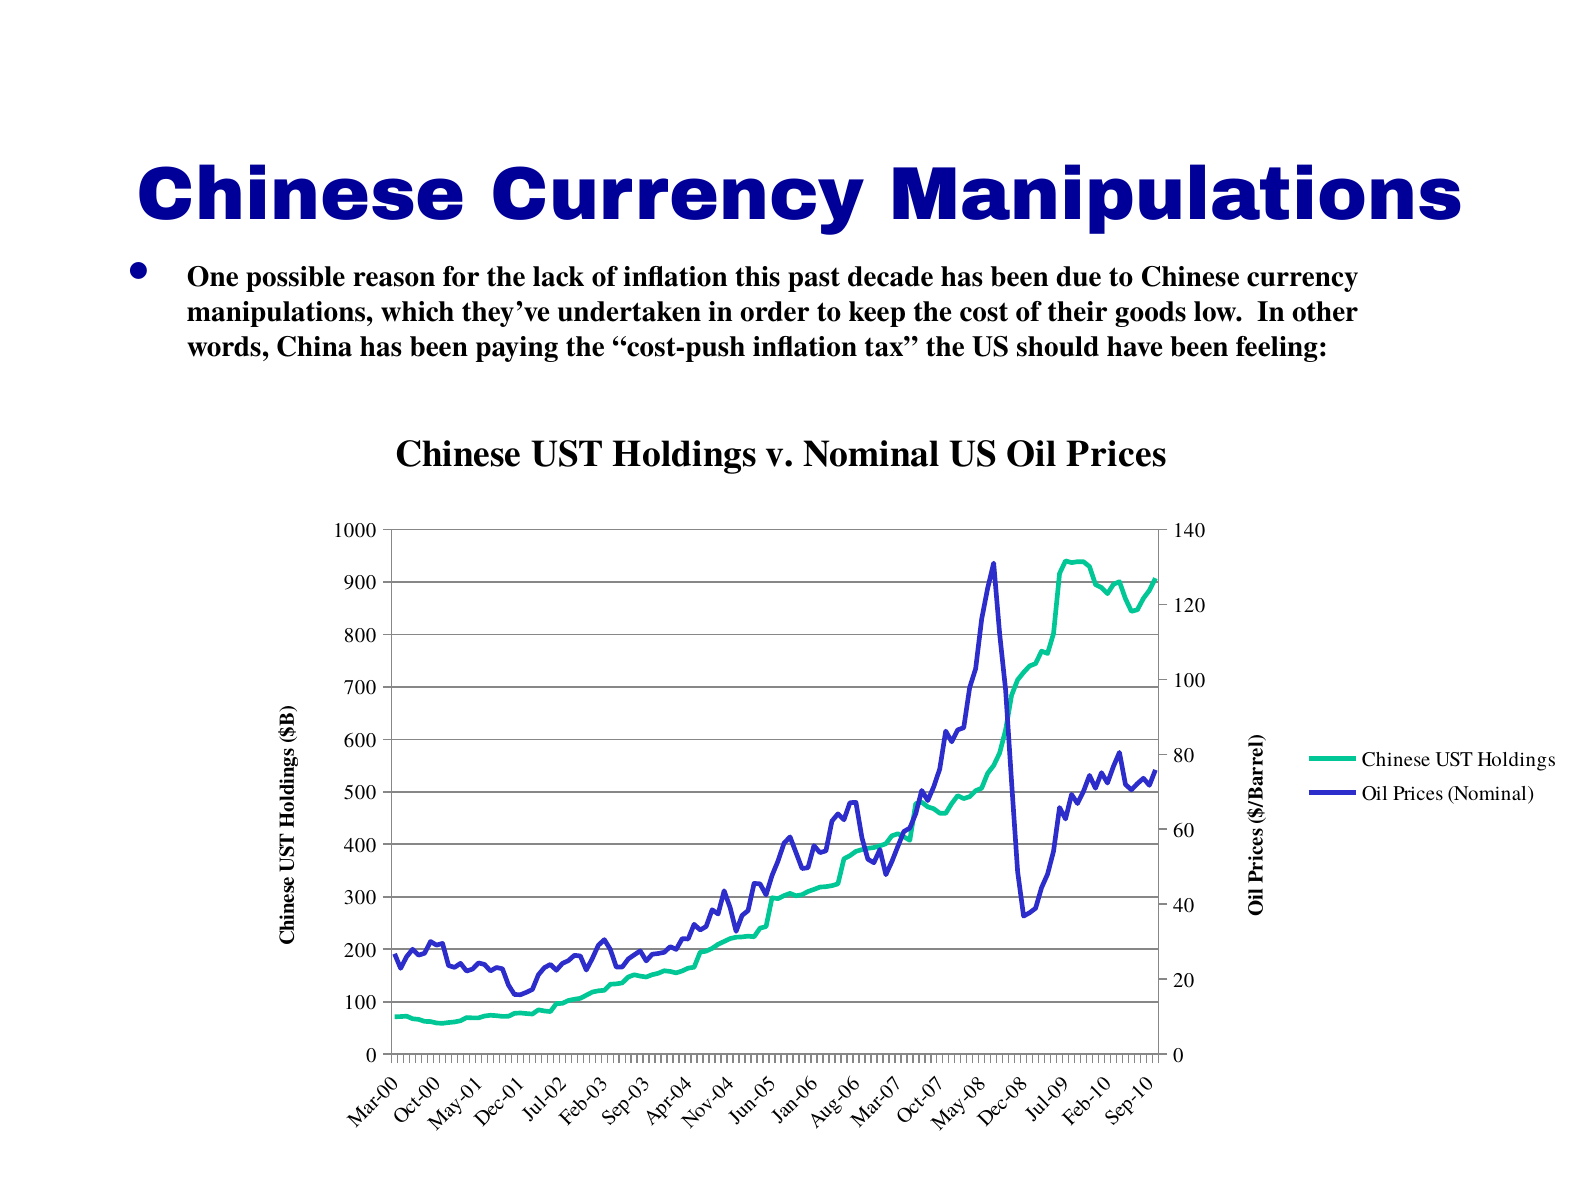

# Chinese Currency Manipulations
One possible reason for the lack of inflation this past decade has been due to Chinese currency manipulations, which they’ve undertaken in order to keep the cost of their goods low.  In other words, China has been paying the “cost-push inflation tax” the US should have been feeling:

### Chart: Chinese UST Holdings v. Nominal US Oil Prices

| Category |  |  |
|---|---|---|
| 36586 | 71.4 | 26.78399999999989 |
| 36617 | 71.7 | 22.90749999999989 |
| 36647 | 72.5 | 26.015 |
| 36678 | 67.5 | 27.974 |
| 36708 | 66.4 | 26.4175 |
| 36739 | 62.6 | 26.924999999999986 |
| 36770 | 62.1 | 30.052 |
| 36800 | 59.5 | 29.095000000000002 |
| 36831 | 58.9 | 29.5575 |
| 36861 | 60.3 | 23.637999999999998 |
| 36892 | 61.5 | 23.16 |
| 36923 | 63.7 | 24.2375 |
| 36951 | 69.8 | 22.176000000000005 |
| 36982 | 69.2 | 22.7 |
| 37012 | 69.2 | 24.3375 |
| 37043 | 72.7 | 23.947999999999986 |
| 37073 | 74.2 | 22.22 |
| 37104 | 73.4 | 23.128000000000004 |
| 37135 | 72.0 | 22.772499999999663 |
| 37165 | 72.3 | 18.442499999999544 |
| 37196 | 77.9 | 15.928 |
| 37226 | 78.6 | 15.865000000000126 |
| 37257 | 77.5 | 16.509999999999987 |
| 37288 | 76.5 | 17.259999999999987 |
| 37316 | 84.5 | 21.182000000000002 |
| 37347 | 82.4 | 23.075000000000003 |
| 37377 | 81.3 | 23.950000000000003 |
| 37408 | 96.5 | 22.39249999999979 |
| 37438 | 96.9 | 24.217499999999987 |
| 37469 | 102.3 | 24.958000000000002 |
| 37500 | 104.7 | 26.364999999999988 |
| 37530 | 106.5 | 26.195 |
| 37561 | 112.4 | 22.441999999999986 |
| 37591 | 118.4 | 25.522499999999663 |
| 37622 | 120.7 | 29.038 |
| 37653 | 121.8 | 30.562499999999616 |
| 37681 | 133.2 | 27.992499999999605 |
| 37712 | 134.0 | 23.22 |
| 37742 | 135.8 | 23.264000000000003 |
| 37773 | 147.1 | 25.41249999999969 |
| 37803 | 151.3 | 26.509999999999987 |
| 37834 | 148.8 | 27.54599999999999 |
| 37865 | 147.1 | 24.88249999999963 |
| 37895 | 151.5 | 26.668 |
| 37926 | 154.2 | 26.860000000000003 |
| 37956 | 159.0 | 27.17249999999999 |
| 37987 | 157.6 | 28.692 |
| 38018 | 155.0 | 27.96499999999999 |
| 38047 | 158.7 | 30.8325 |
| 38078 | 163.9 | 30.727999999999987 |
| 38108 | 165.8 | 34.6375 |
| 38139 | 194.3 | 33.12000000000001 |
| 38169 | 196.4 | 34.048 |
| 38200 | 201.6 | 38.52250000000031 |
| 38231 | 209.4 | 37.387499999999996 |
| 38261 | 214.8 | 43.576 |
| 38292 | 220.2 | 39.1375 |
| 38322 | 222.9 | 32.76400000000001 |
| 38353 | 223.5 | 37.0125 |
| 38384 | 224.9 | 38.2875 |
| 38412 | 223.7 | 45.5575 |
| 38443 | 240.2 | 45.42 |
| 38473 | 243.1 | 42.47749999999999 |
| 38504 | 298.0 | 47.66750000000001 |
| 38534 | 296.3999999999997 | 51.55800000000001 |
| 38565 | 302.1 | 56.2875 |
| 38596 | 306.3 | 57.93800000000001 |
| 38626 | 301.7 | 53.77250000000031 |
| 38657 | 303.8999999999997 | 49.52000000000001 |
| 38687 | 310.0 | 49.74000000000001 |
| 38718 | 313.8999999999997 | 55.62000000000001 |
| 38749 | 318.3999999999997 | 53.7625000000006 |
| 38777 | 319.2 | 54.246 |
| 38808 | 321.1 | 62.17500000000001 |
| 38838 | 324.5 | 64.1075 |
| 38869 | 372.3 | 62.52 |
| 38899 | 378.2 | 67.08249999999998 |
| 38930 | 386.5 | 67.16499999999999 |
| 38961 | 389.7 | 57.734 |
| 38991 | 392.2 | 52.00250000000001 |
| 39022 | 393.8 | 51.07000000000001 |
| 39052 | 396.9 | 54.59400000000001 |
| 39083 | 401.0 | 47.88 |
| 39114 | 416.0 | 51.357499999999995 |
| 39142 | 420.0 | 55.440000000000005 |
| 39173 | 414.2 | 59.3975 |
| 39203 | 407.5 | 60.30499999999999 |
| 39234 | 477.3 | 64.16999999999999 |
| 39264 | 480.0 | 70.3375 |
| 39295 | 471.2 | 67.64000000000001 |
| 39326 | 467.7 | 71.32249999999995 |
| 39356 | 459.1 | 76.0875 |
| 39387 | 458.9 | 86.18599999999998 |
| 39417 | 477.6 | 83.33 |
| 39448 | 492.6 | 86.5075 |
| 39479 | 486.9 | 87.084 |
| 39508 | 490.6 | 97.8075 |
| 39539 | 502.0 | 102.82499999999999 |
| 39569 | 506.8 | 116.068 |
| 39600 | 535.1 | 124.26249999999999 |
| 39630 | 550.0 | 130.98750000000004 |
| 39661 | 573.7 | 112.194 |
| 39692 | 618.2 | 97.0875 |
| 39722 | 684.1 | 72.44600000000003 |
| 39753 | 713.2 | 48.66750000000001 |
| 39783 | 727.4 | 36.82250000000001 |
| 39814 | 739.6 | 37.73000000000001 |
| 39845 | 744.2 | 38.92500000000001 |
| 39873 | 767.9 | 44.42 |
| 39904 | 763.5 | 48.02250000000031 |
| 39934 | 801.5 | 54.14200000000001 |
| 39965 | 915.8 | 65.79 |
| 39995 | 939.9 | 62.73200000000006 |
| 40026 | 936.5 | 69.2875 |
| 40057 | 938.3 | 66.865 |
| 40087 | 938.3 | 70.10199999999999 |
| 40118 | 929.0 | 74.36500000000001 |
| 40148 | 894.8 | 70.93750000000023 |
| 40179 | 889.0 | 75.09200000000001 |
| 40210 | 877.5 | 72.3175 |
| 40238 | 895.2 | 76.785 |
| 40269 | 900.2 | 80.498 |
| 40299 | 867.7 | 71.9275 |
| 40330 | 843.7 | 70.515 |
| 40360 | 846.7 | 72.16 |
| 40391 | 868.4 | 73.58 |
| 40422 | 883.5 | 71.70500000000001 |
| 40452 | 906.8 | 75.83599999999998 |